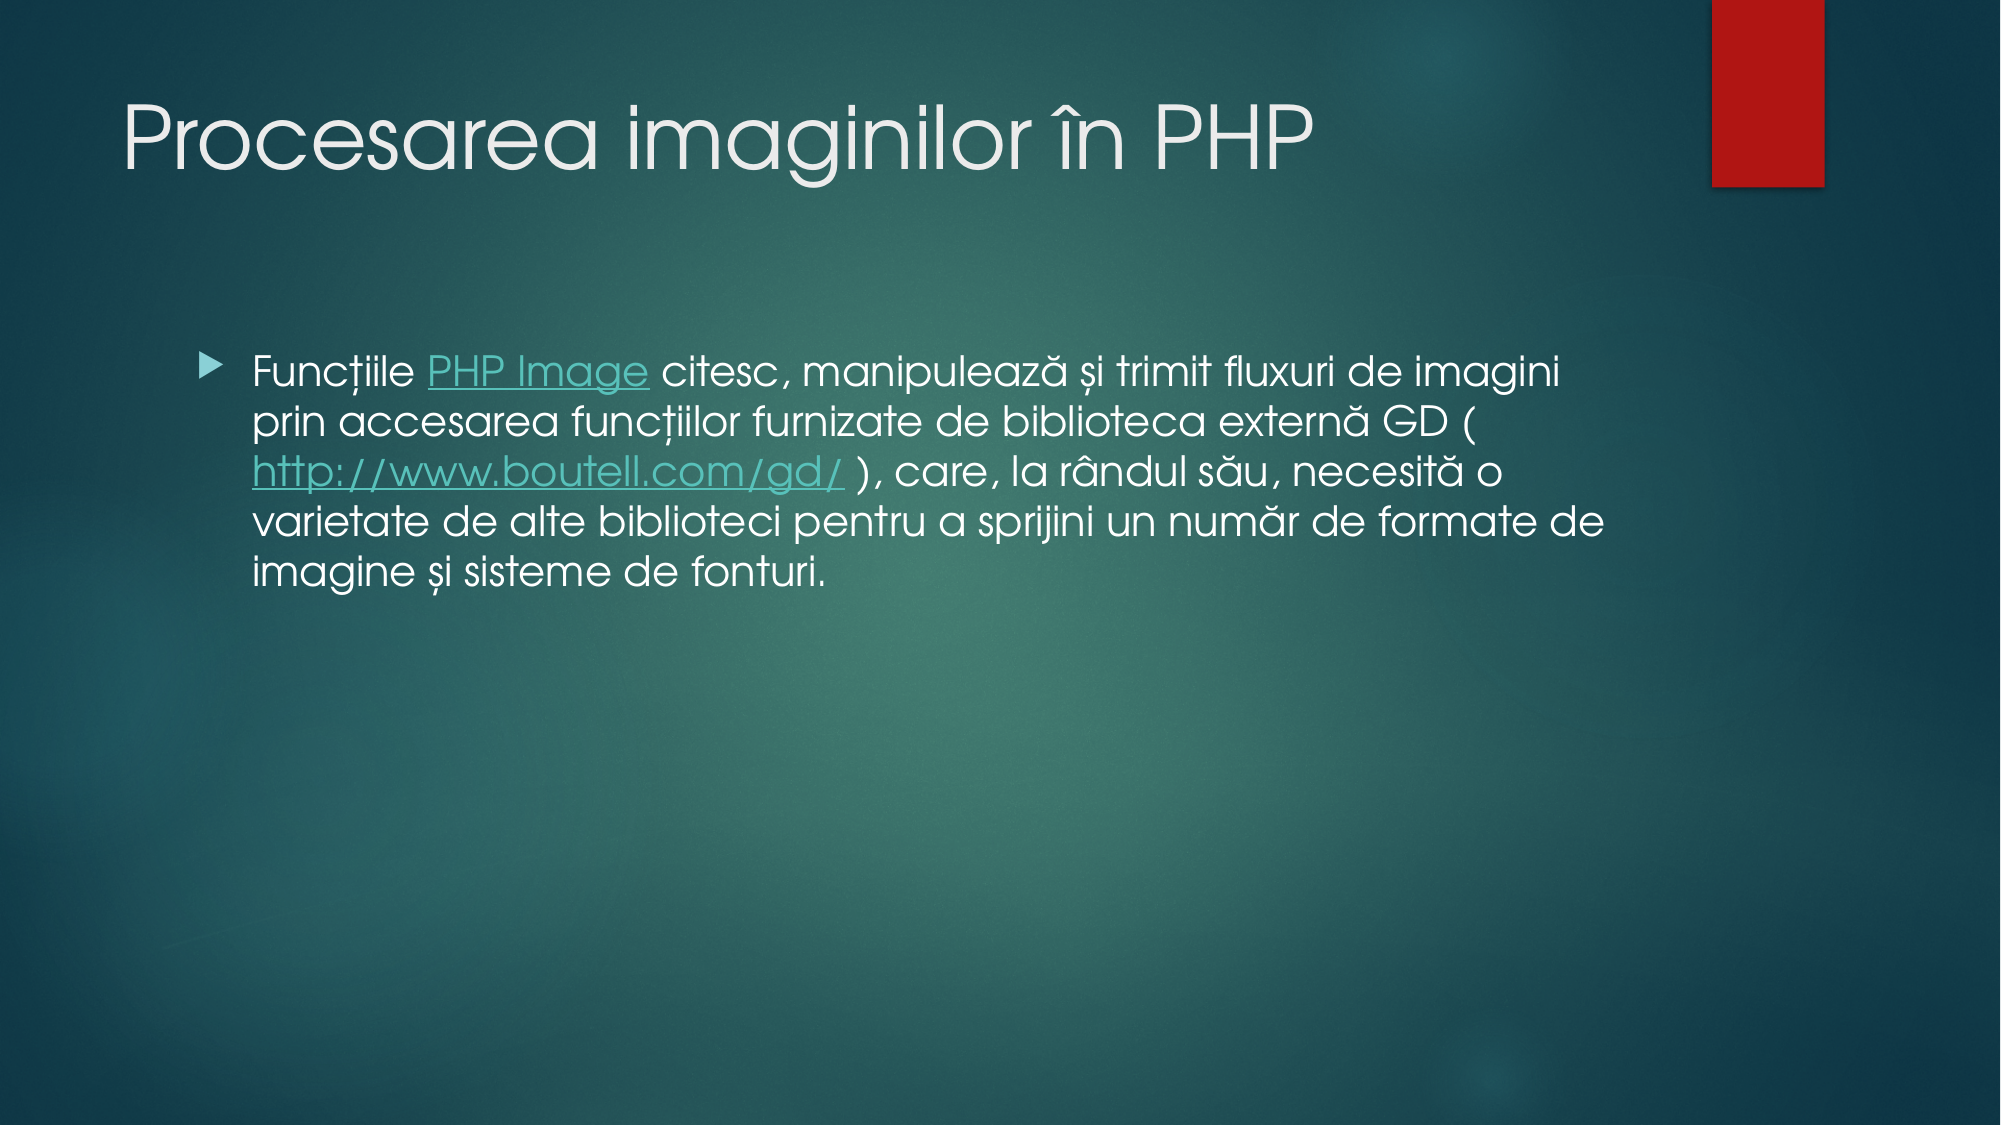

# Procesarea imaginilor în PHP
Funcțiile PHP Image citesc, manipulează și trimit fluxuri de imagini prin accesarea funcțiilor furnizate de biblioteca externă GD ( http://www.boutell.com/gd/ ), care, la rândul său, necesită o varietate de alte biblioteci pentru a sprijini un număr de formate de imagine și sisteme de fonturi.